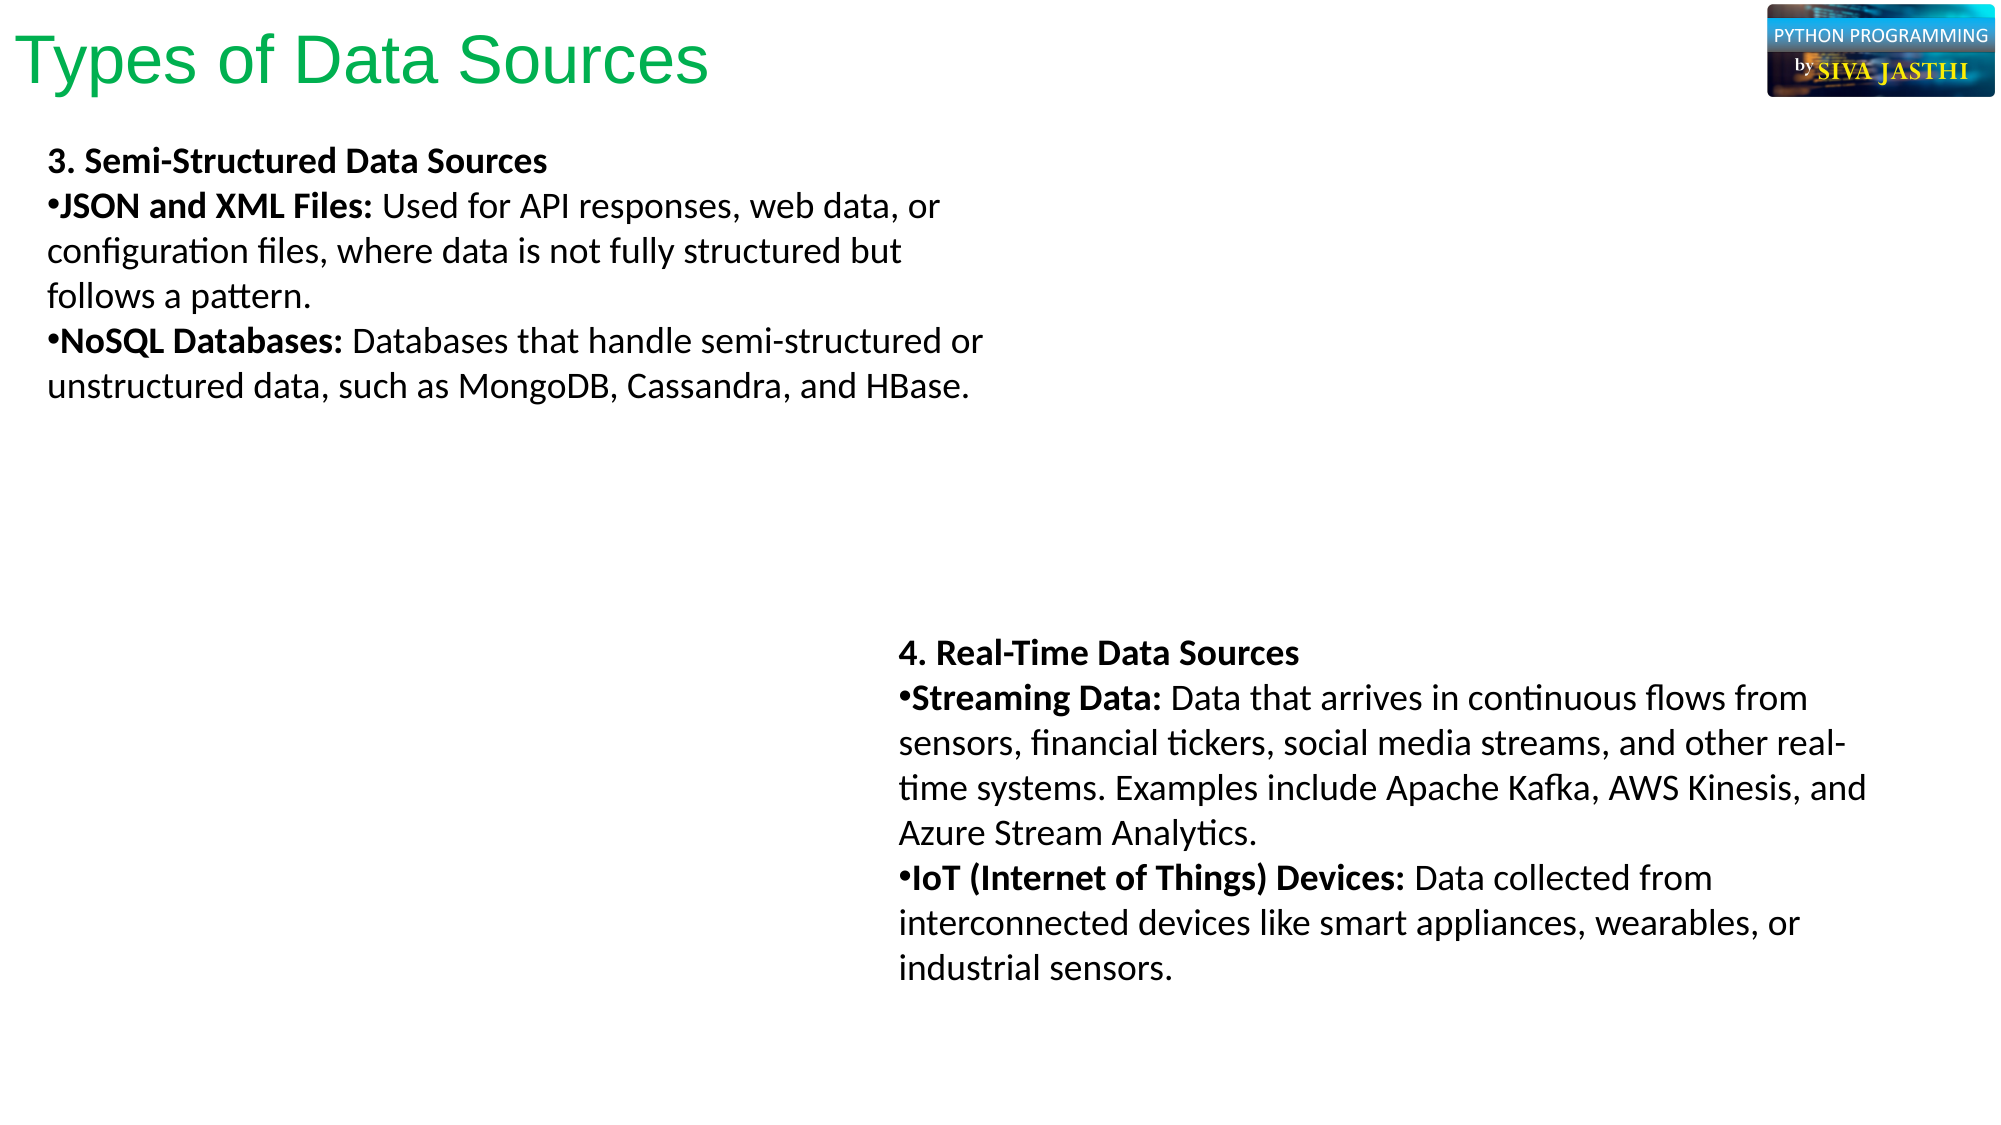

Types of Data Sources
3. Semi-Structured Data Sources
JSON and XML Files: Used for API responses, web data, or configuration files, where data is not fully structured but follows a pattern.
NoSQL Databases: Databases that handle semi-structured or unstructured data, such as MongoDB, Cassandra, and HBase.
4. Real-Time Data Sources
Streaming Data: Data that arrives in continuous flows from sensors, financial tickers, social media streams, and other real-time systems. Examples include Apache Kafka, AWS Kinesis, and Azure Stream Analytics.
IoT (Internet of Things) Devices: Data collected from interconnected devices like smart appliances, wearables, or industrial sensors.